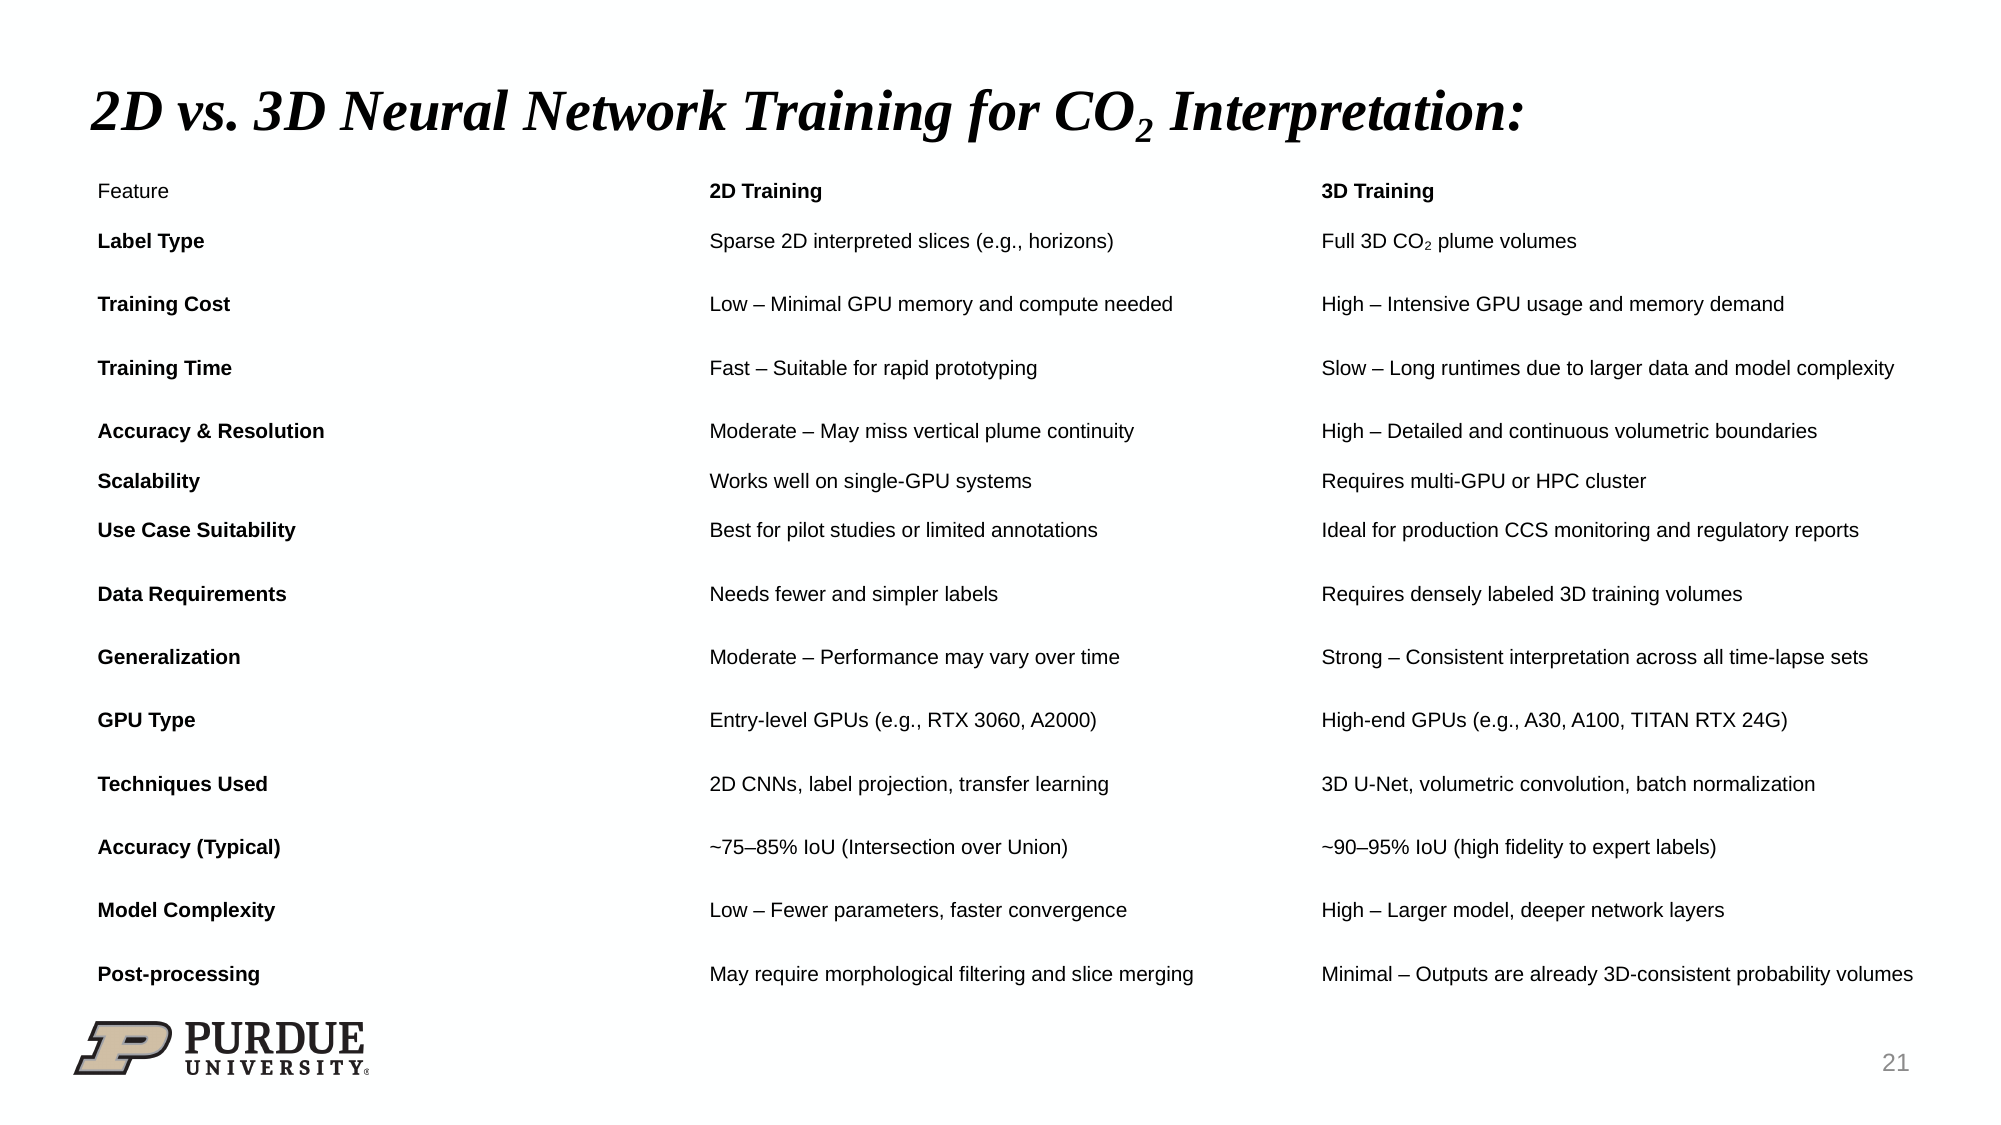

# 2D vs. 3D Neural Network Training for CO₂ Interpretation:
| Feature | 2D Training | 3D Training |
| --- | --- | --- |
| Label Type | Sparse 2D interpreted slices (e.g., horizons) | Full 3D CO₂ plume volumes |
| Training Cost | Low – Minimal GPU memory and compute needed | High – Intensive GPU usage and memory demand |
| Training Time | Fast – Suitable for rapid prototyping | Slow – Long runtimes due to larger data and model complexity |
| Accuracy & Resolution | Moderate – May miss vertical plume continuity | High – Detailed and continuous volumetric boundaries |
| Scalability | Works well on single-GPU systems | Requires multi-GPU or HPC cluster |
| Use Case Suitability | Best for pilot studies or limited annotations | Ideal for production CCS monitoring and regulatory reports |
| Data Requirements | Needs fewer and simpler labels | Requires densely labeled 3D training volumes |
| Generalization | Moderate – Performance may vary over time | Strong – Consistent interpretation across all time-lapse sets |
| GPU Type | Entry-level GPUs (e.g., RTX 3060, A2000) | High-end GPUs (e.g., A30, A100, TITAN RTX 24G) |
| Techniques Used | 2D CNNs, label projection, transfer learning | 3D U-Net, volumetric convolution, batch normalization |
| Accuracy (Typical) | ~75–85% IoU (Intersection over Union) | ~90–95% IoU (high fidelity to expert labels) |
| Model Complexity | Low – Fewer parameters, faster convergence | High – Larger model, deeper network layers |
| Post-processing | May require morphological filtering and slice merging | Minimal – Outputs are already 3D-consistent probability volumes |
21